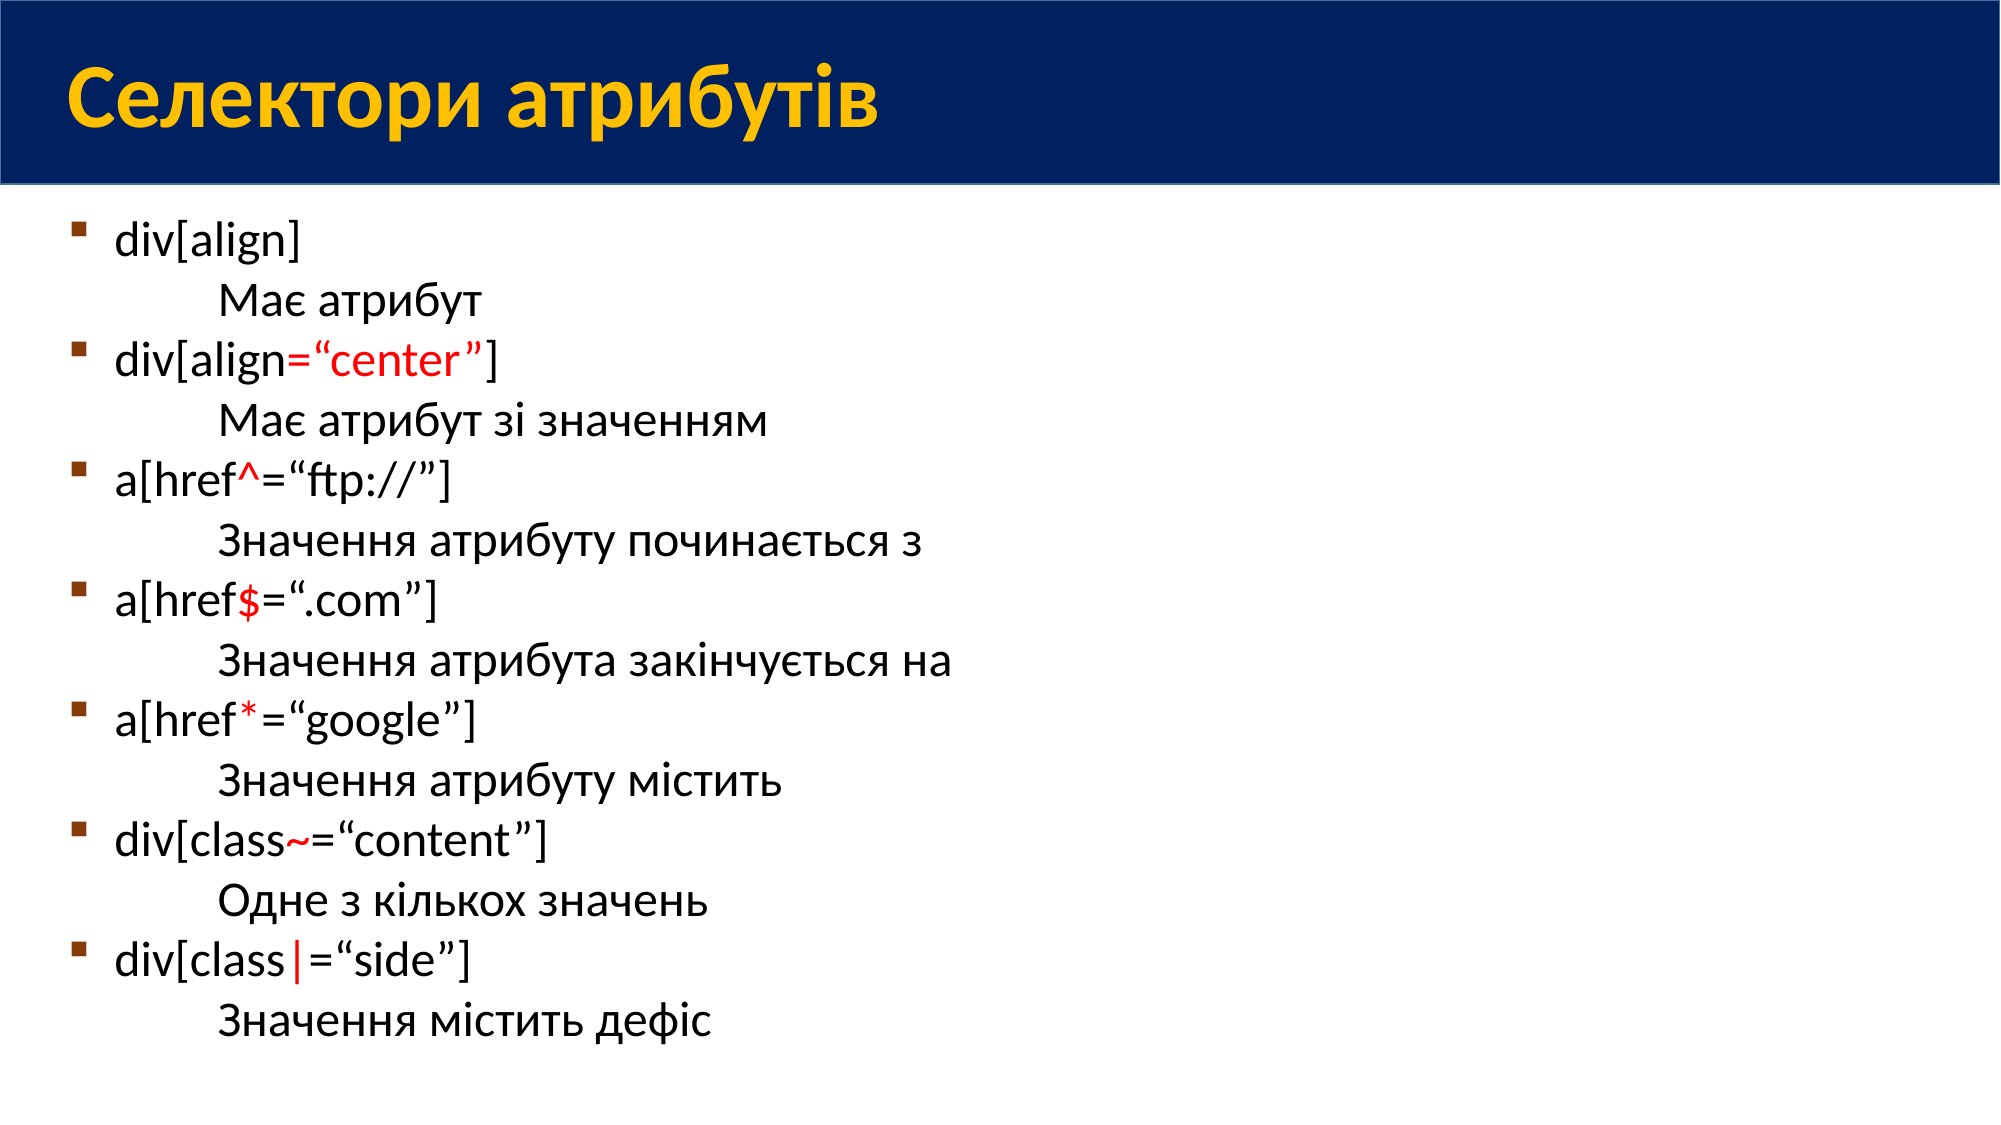

Селектори атрибутів
div[align]
	Має атрибут
div[align=“center”]
	Має атрибут зі значенням
a[href^=“ftp://”]
	Значення атрибуту починається з
a[href$=“.com”]
	Значення атрибута закінчується на
a[href*=“google”]
	Значення атрибуту містить
div[class~=“content”]
	Одне з кількох значень
div[class|=“side”]
	Значення містить дефіс